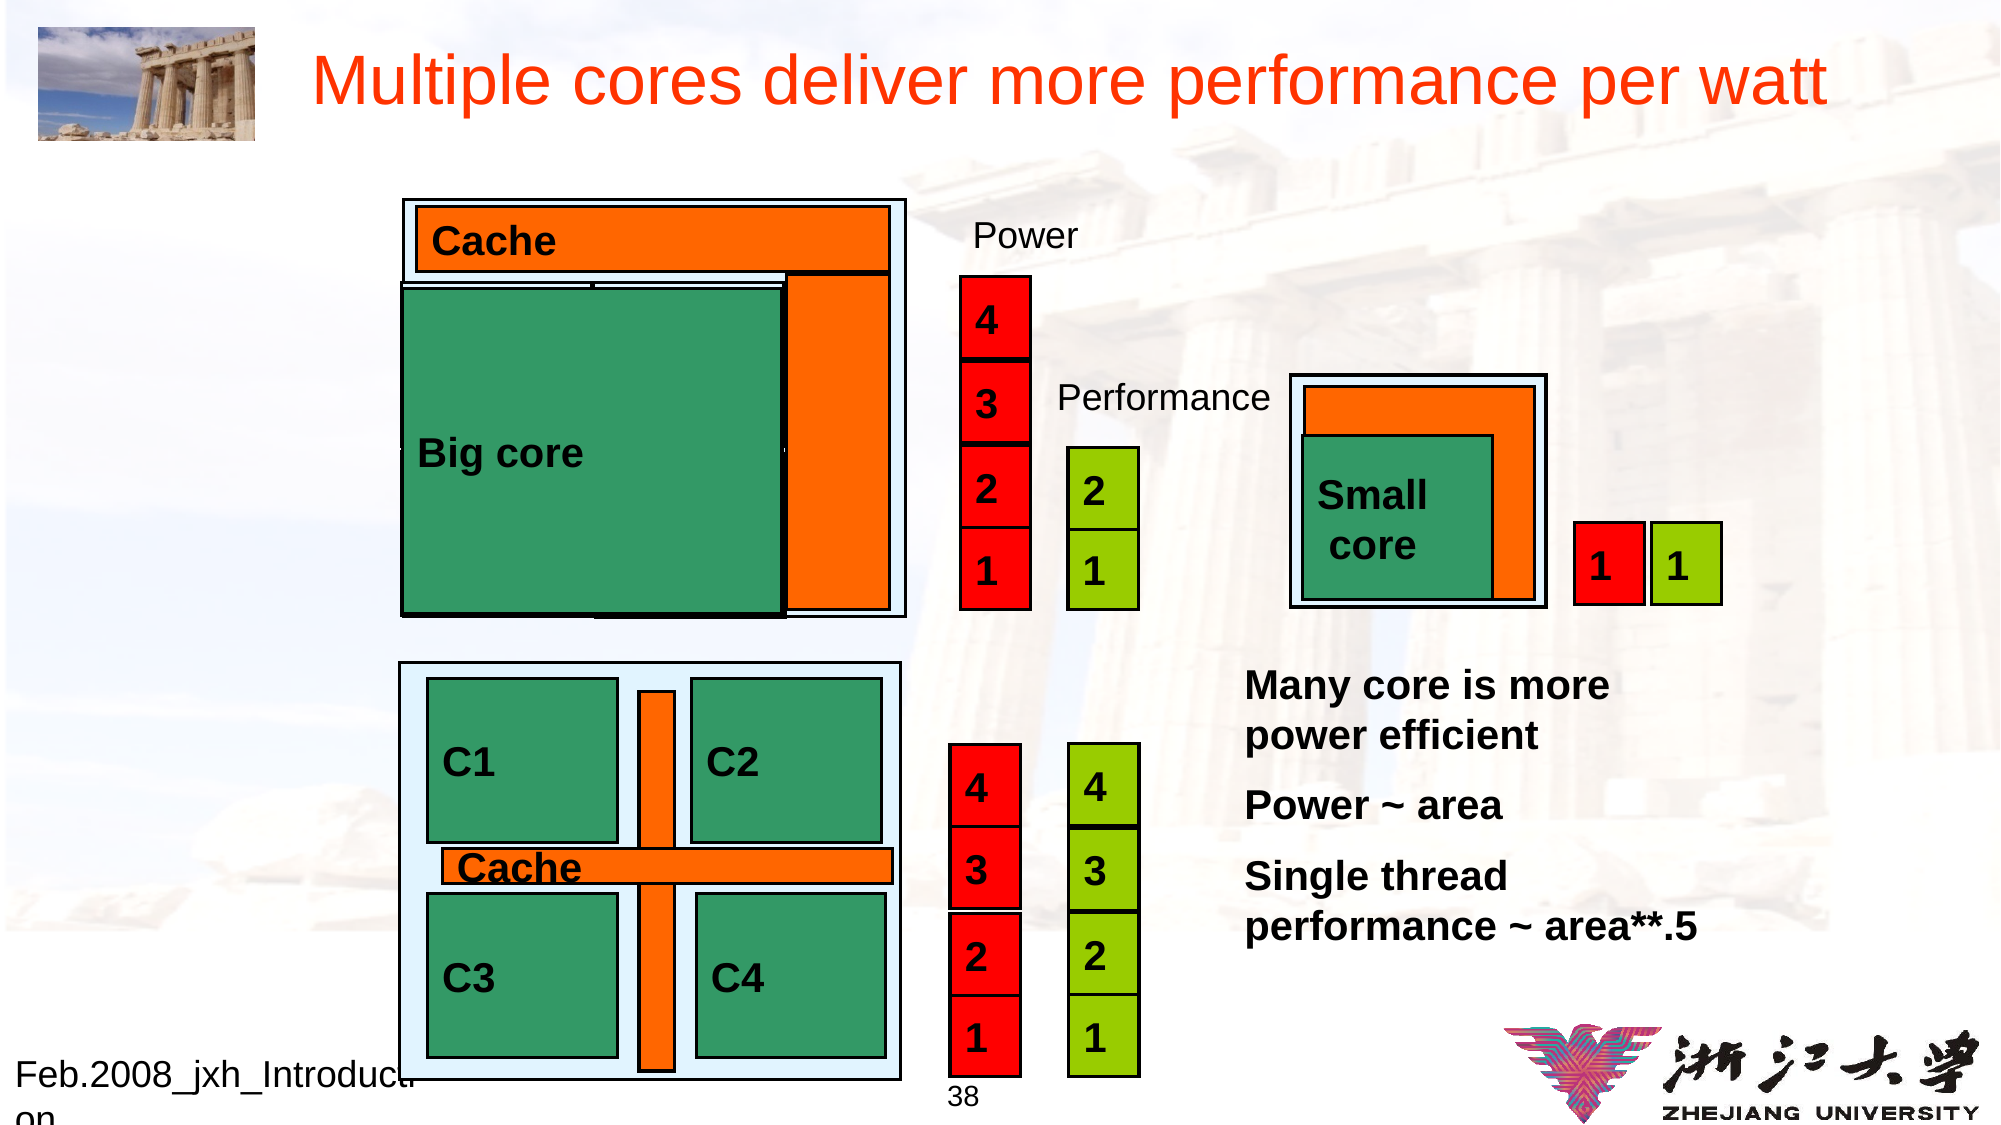

# Multiple cores deliver more performance per watt

Power
Cache

4

Big core
3
Performance

Small
 core
2
2

1
1
1
1
Many core is more power efficient
Power ~ area
Single thread performance ~ area**.5

C1
C2

4
4
3
3
Cache
C3
C4
2
2
1
1
Feb.2008_jxh_Introduction